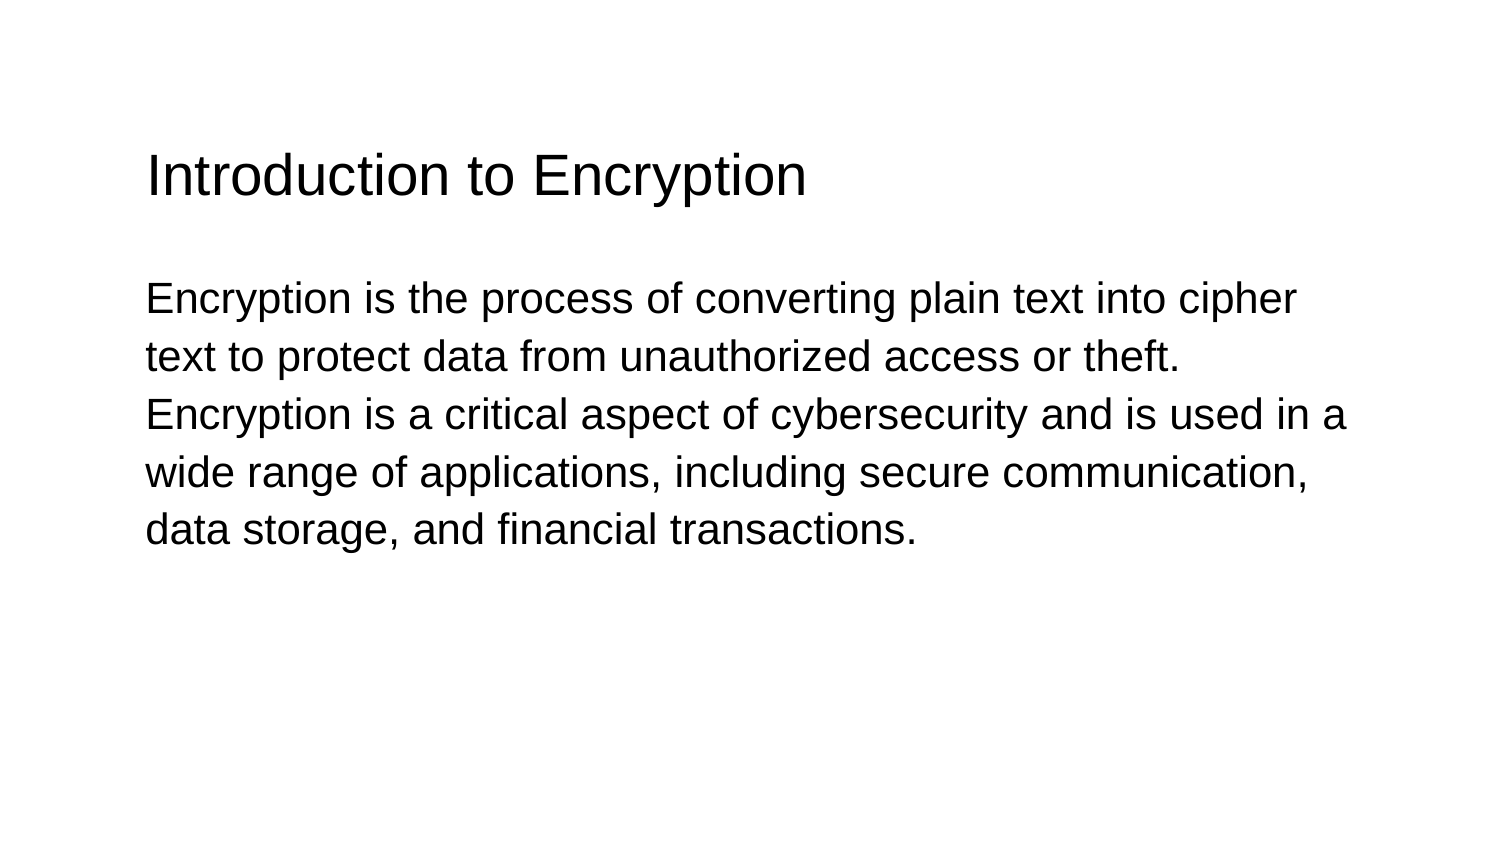

# Introduction to Encryption
Encryption is the process of converting plain text into cipher text to protect data from unauthorized access or theft. Encryption is a critical aspect of cybersecurity and is used in a wide range of applications, including secure communication, data storage, and financial transactions.